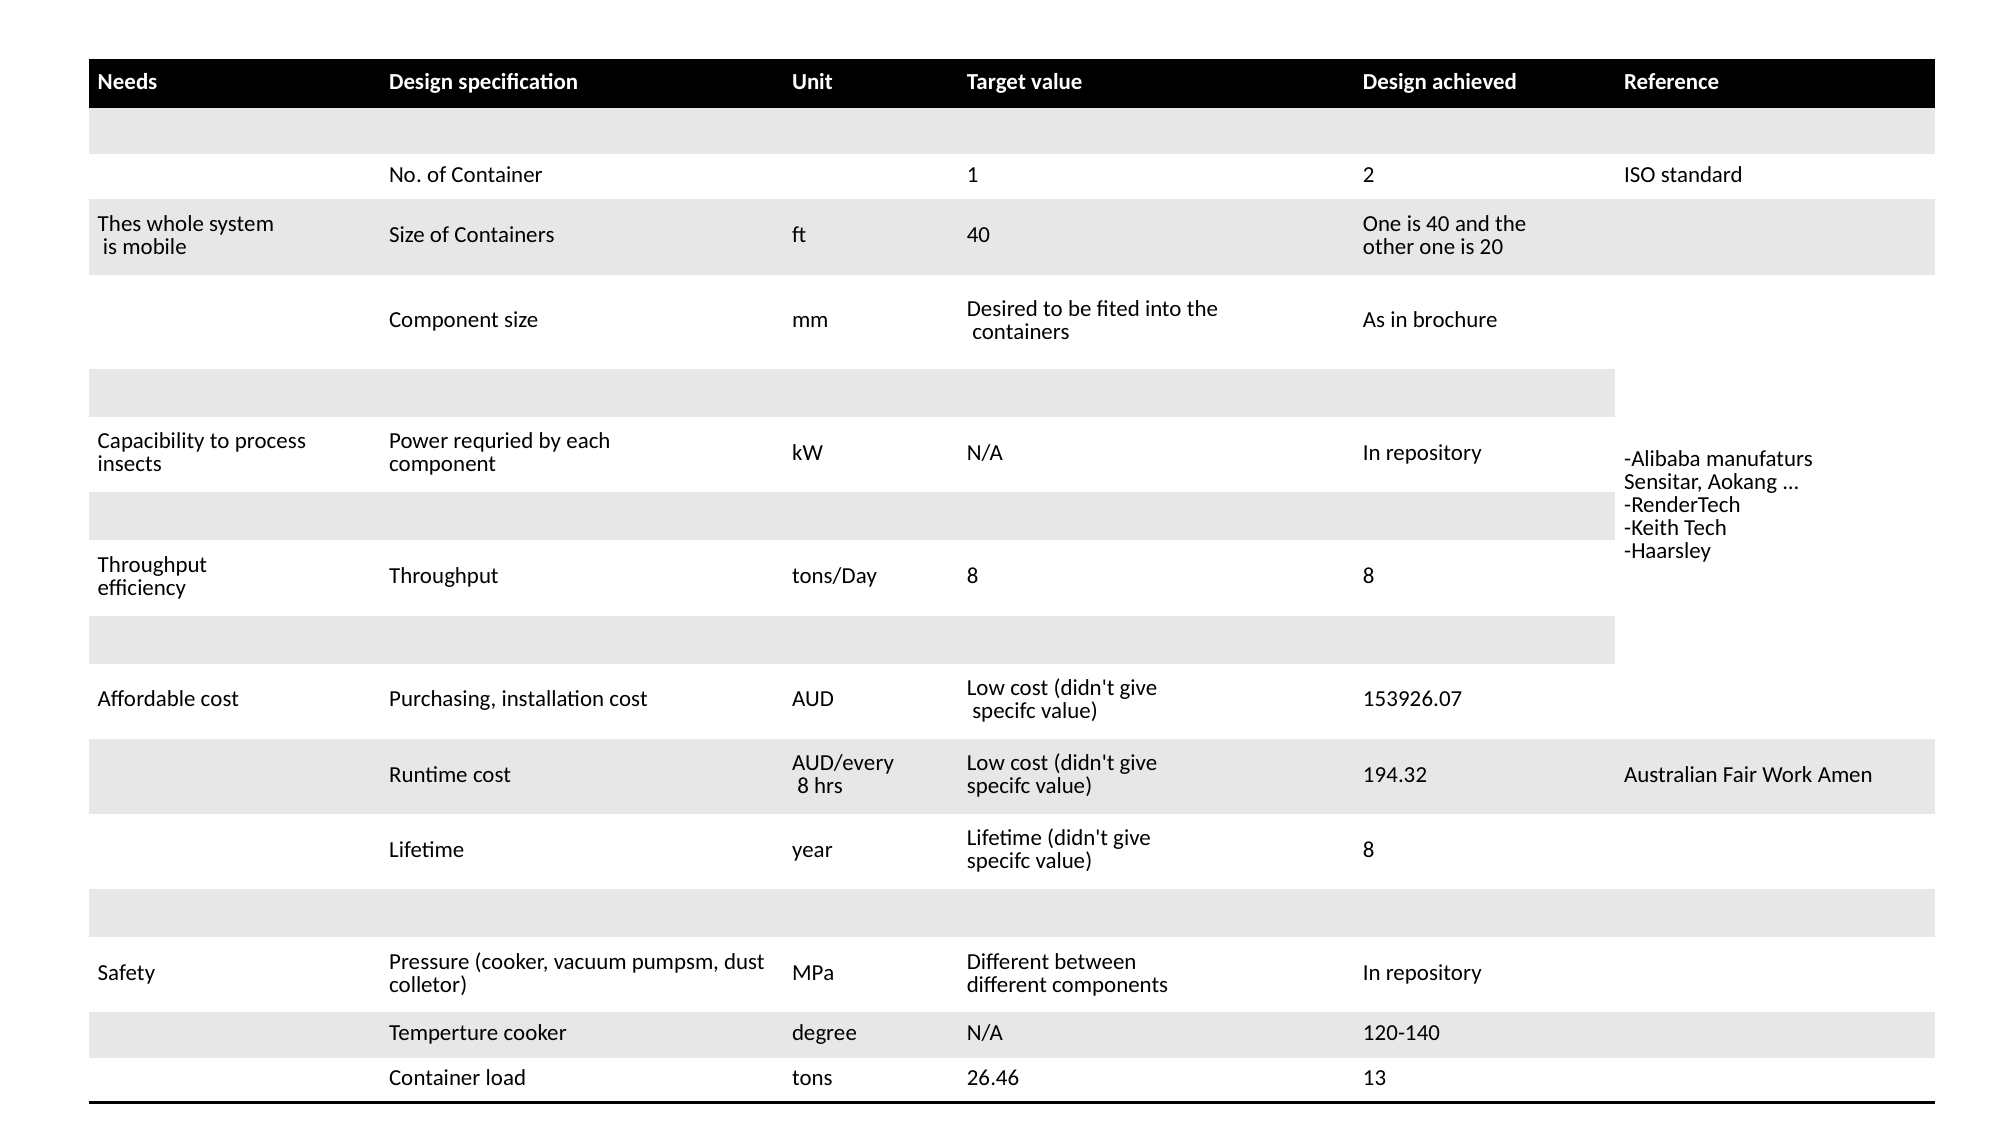

| Needs | Design specification | Unit | Target value | Design achieved | Reference |
| --- | --- | --- | --- | --- | --- |
|  |  |  |  |  |  |
|  | No. of Container |  | 1 | 2 | ISO standard |
| Thes whole system  is mobile | Size of Containers | ft | 40 | One is 40 and the other one is 20 |  |
|  | Component size | mm | Desired to be fited into the  containers | As in brochure | -Alibaba manufaturs Sensitar, Aokang ... -RenderTech -Keith Tech -Haarsley |
|  |  |  |  |  |  |
| Capacibility to process insects | Power requried by each component | kW | N/A | In repository |  |
|  |  |  |  |  |  |
| Throughput efficiency | Throughput | tons/Day | 8 | 8 |  |
|  |  |  |  |  |  |
| Affordable cost | Purchasing, installation cost | AUD | Low cost (didn't give  specifc value) | 153926.07 |  |
|  | Runtime cost | AUD/every  8 hrs | Low cost (didn't give specifc value) | 194.32 | Australian Fair Work Amen |
|  | Lifetime | year | Lifetime (didn't give specifc value) | 8 |  |
|  |  |  |  |  |  |
| Safety | Pressure (cooker, vacuum pumpsm, dust colletor) | MPa | Different between different components | In repository |  |
|  | Temperture cooker | degree | N/A | 120-140 |  |
|  | Container load | tons | 26.46 | 13 |  |